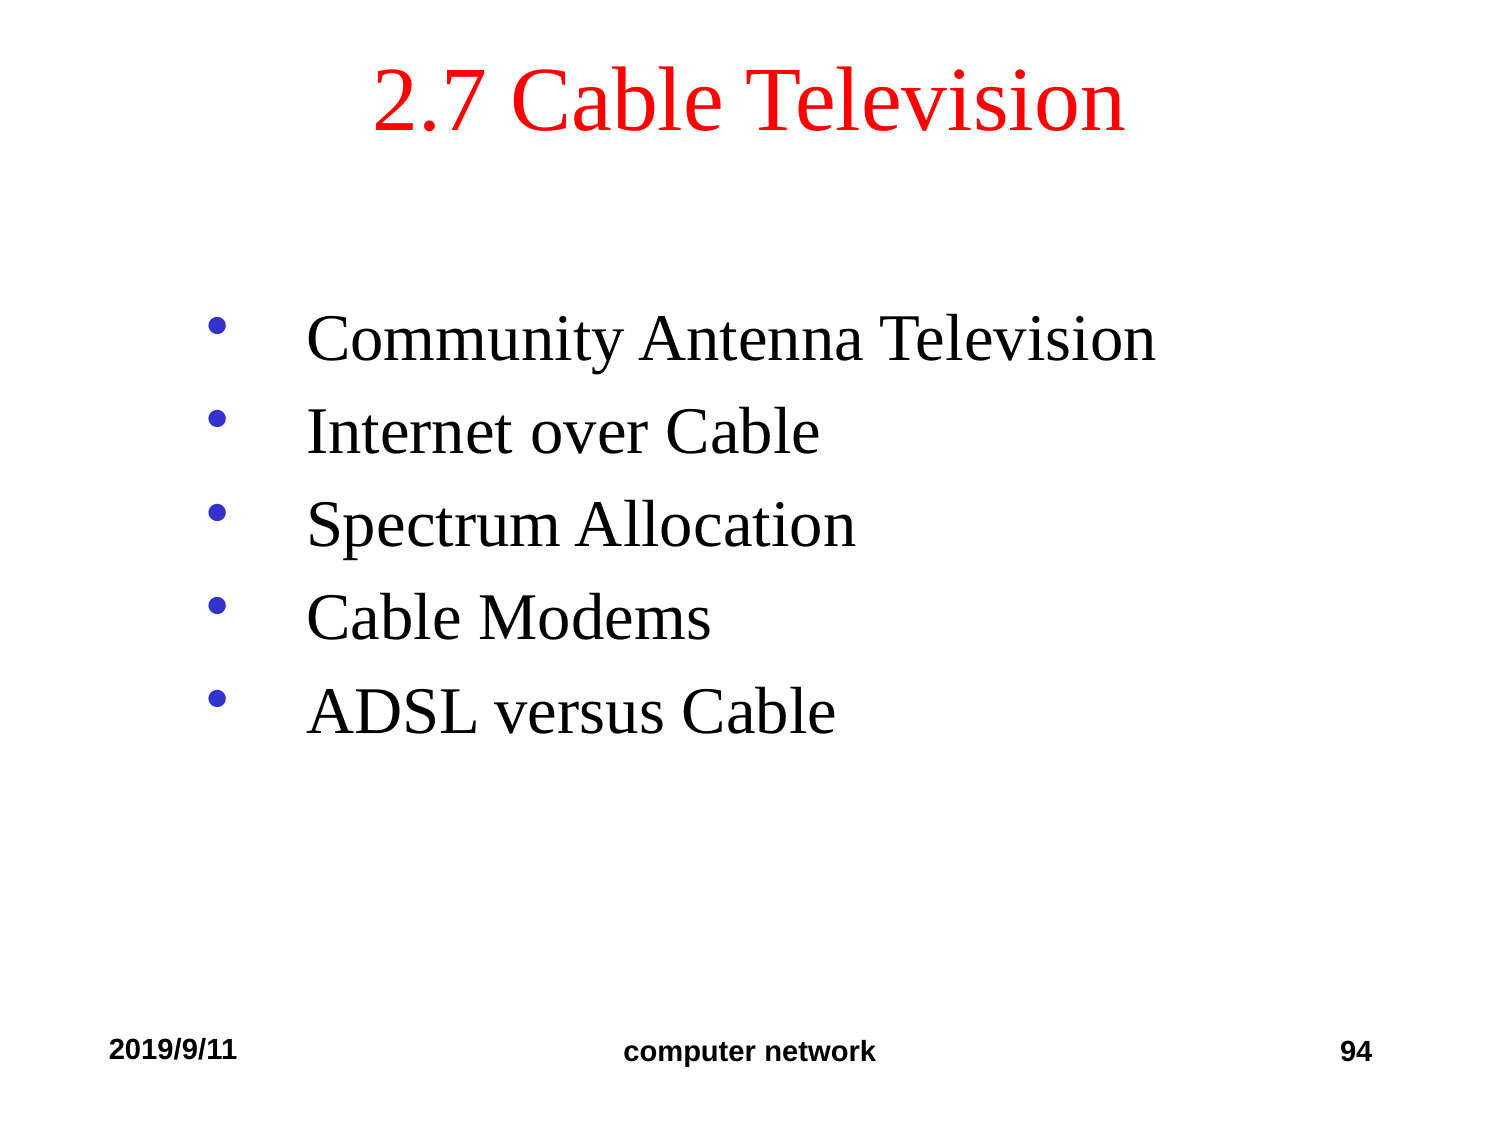

# 2.7 Cable Television
Community Antenna Television
Internet over Cable
Spectrum Allocation
Cable Modems
ADSL versus Cable
2019/9/11
computer network
94